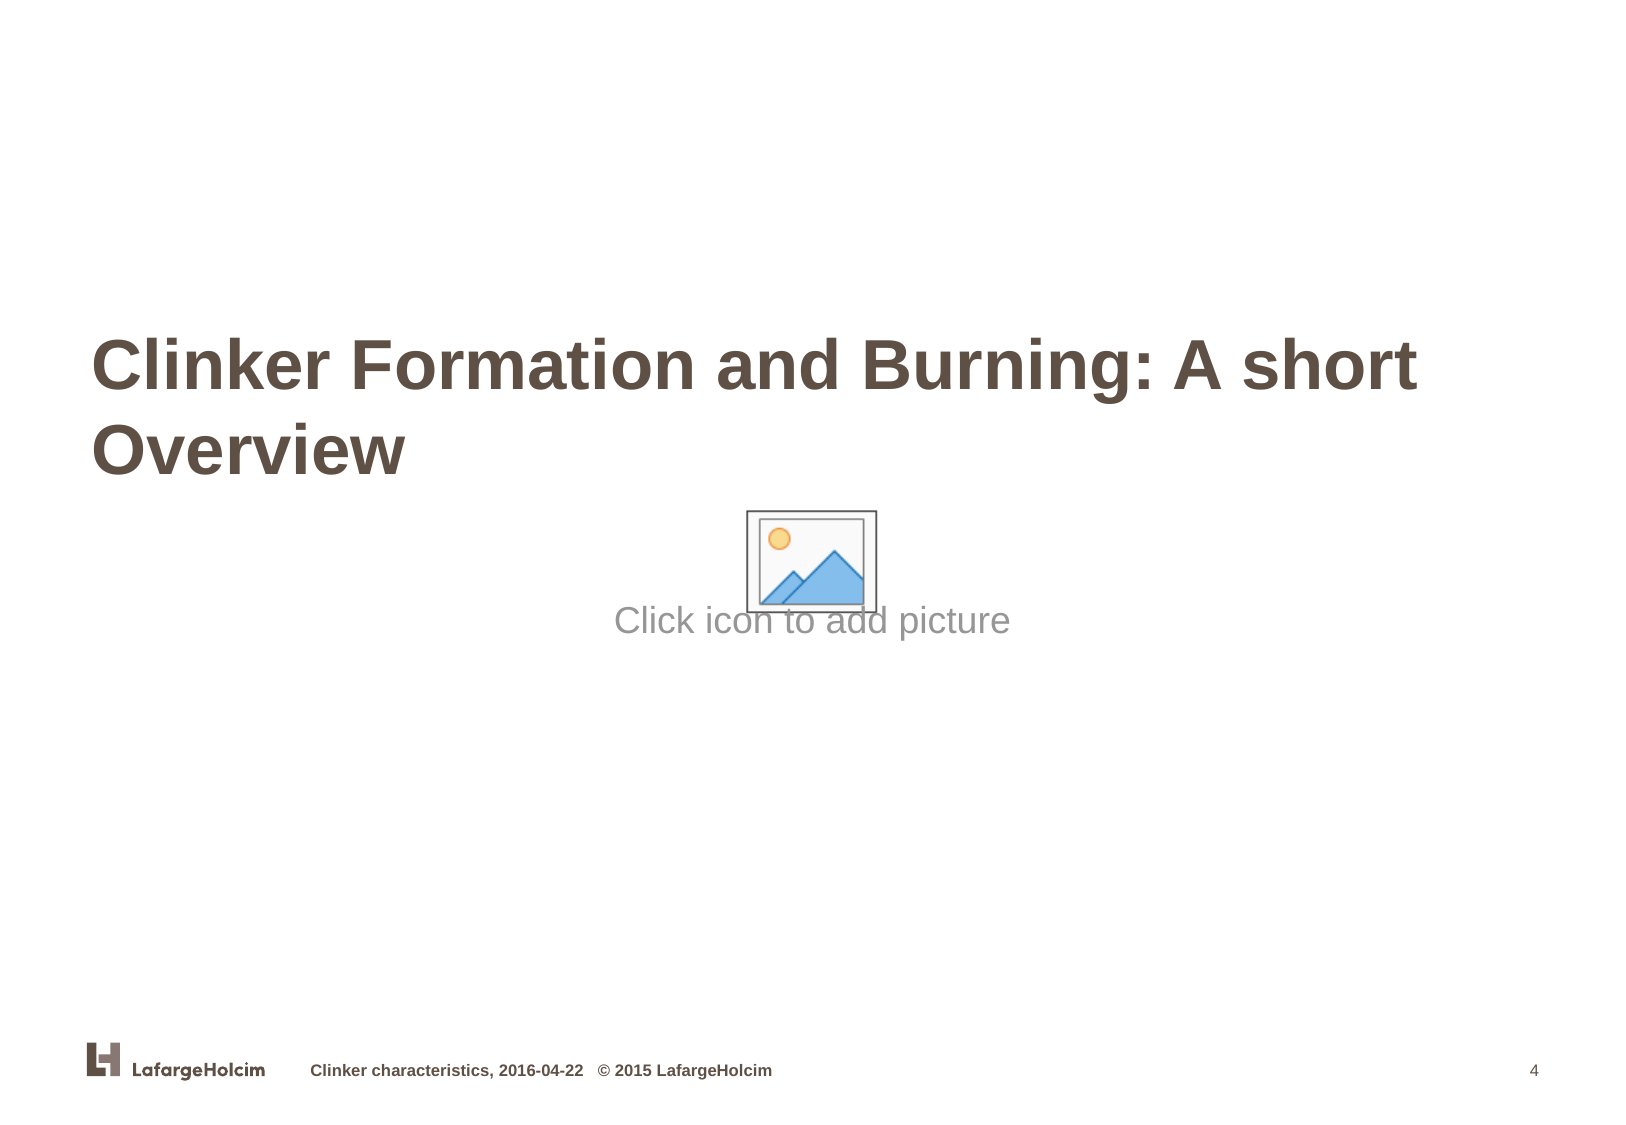

# Clinker Formation and Burning: A short Overview
Clinker characteristics, 2016-04-22   © 2015 LafargeHolcim
4